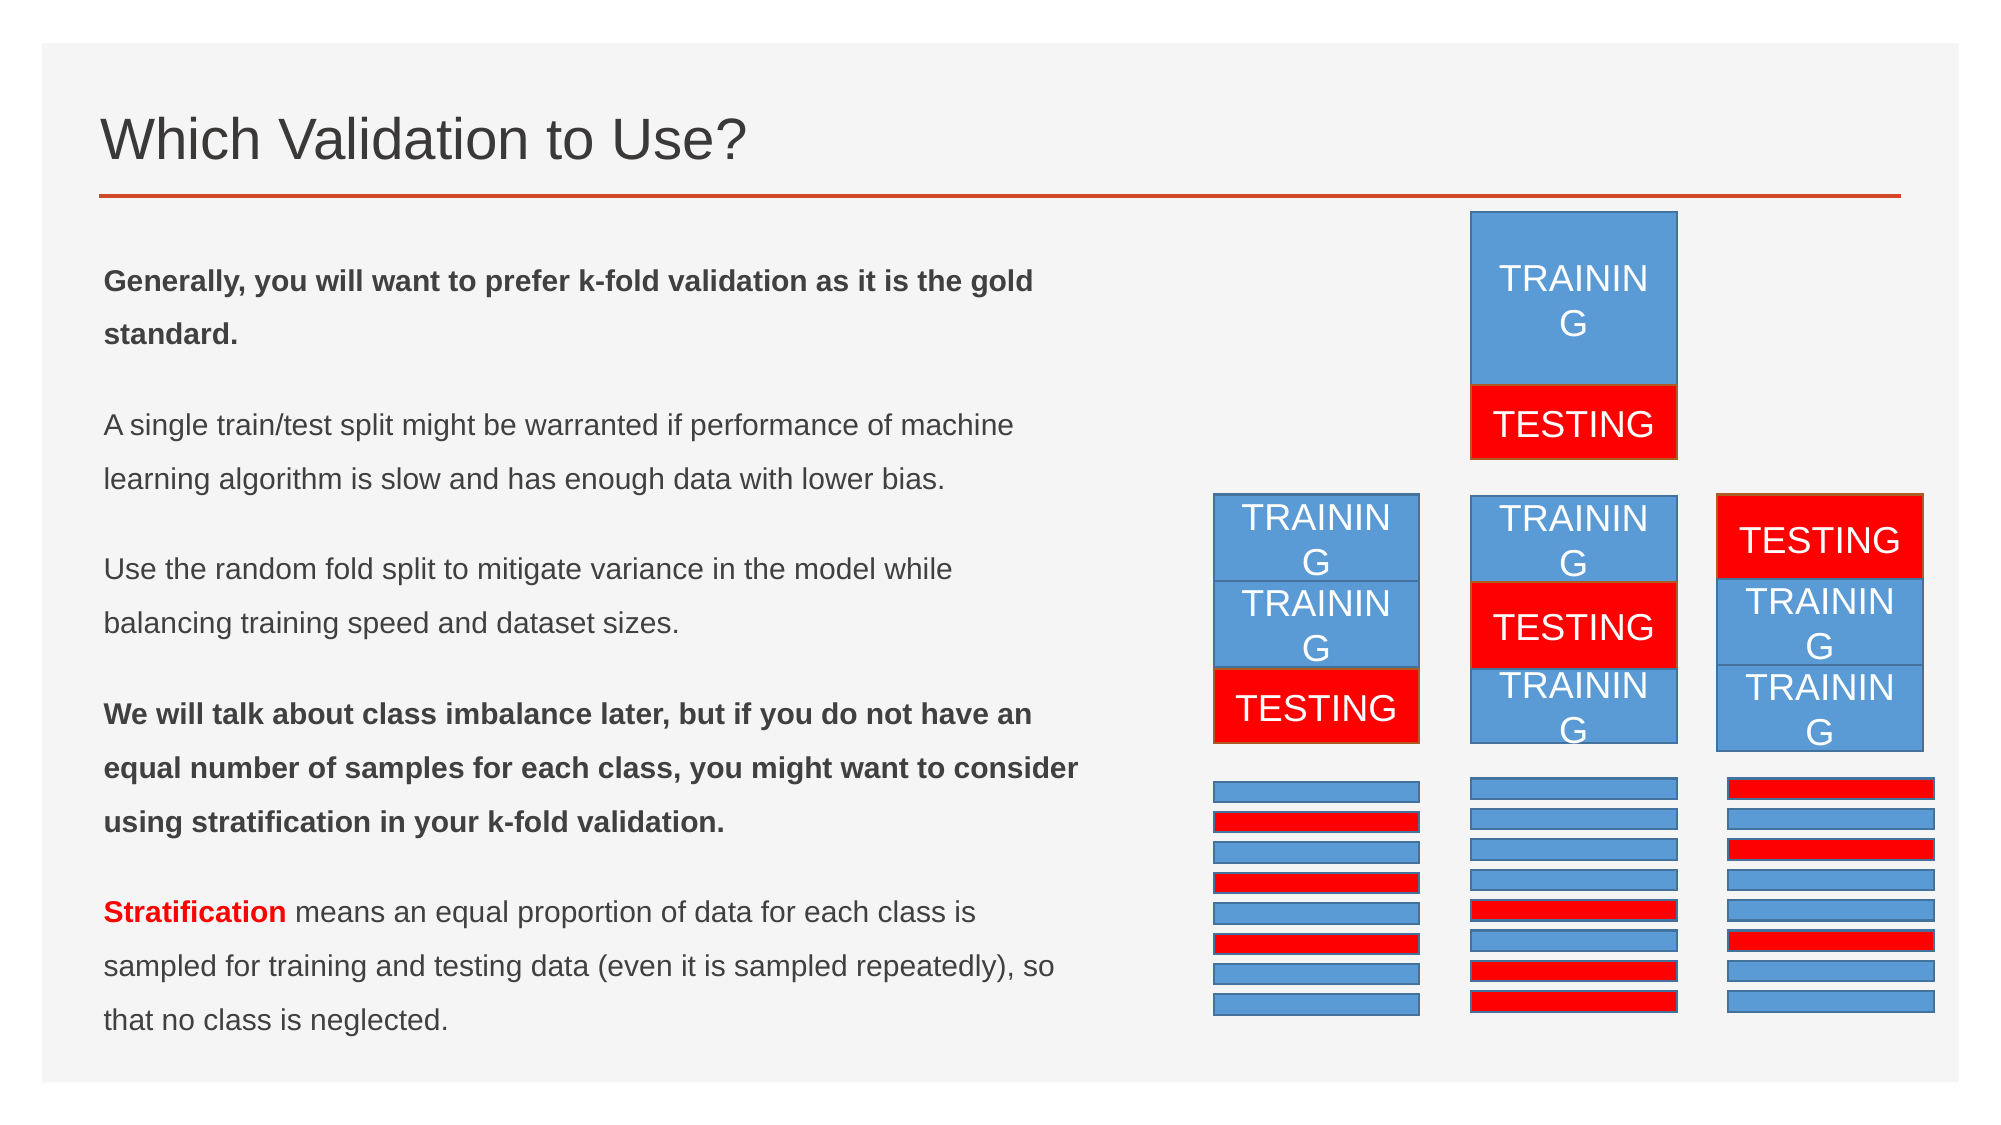

# Which Validation to Use?
TRAINING
Generally, you will want to prefer k-fold validation as it is the gold standard.
A single train/test split might be warranted if performance of machine learning algorithm is slow and has enough data with lower bias.
Use the random fold split to mitigate variance in the model while balancing training speed and dataset sizes.
We will talk about class imbalance later, but if you do not have an equal number of samples for each class, you might want to consider using stratification in your k-fold validation.
Stratification means an equal proportion of data for each class is sampled for training and testing data (even it is sampled repeatedly), so that no class is neglected.

TESTING
TRAINING
TESTING
TRAINING
TRAINING
TRAINING
TESTING
TRAINING
TESTING
TRAINING